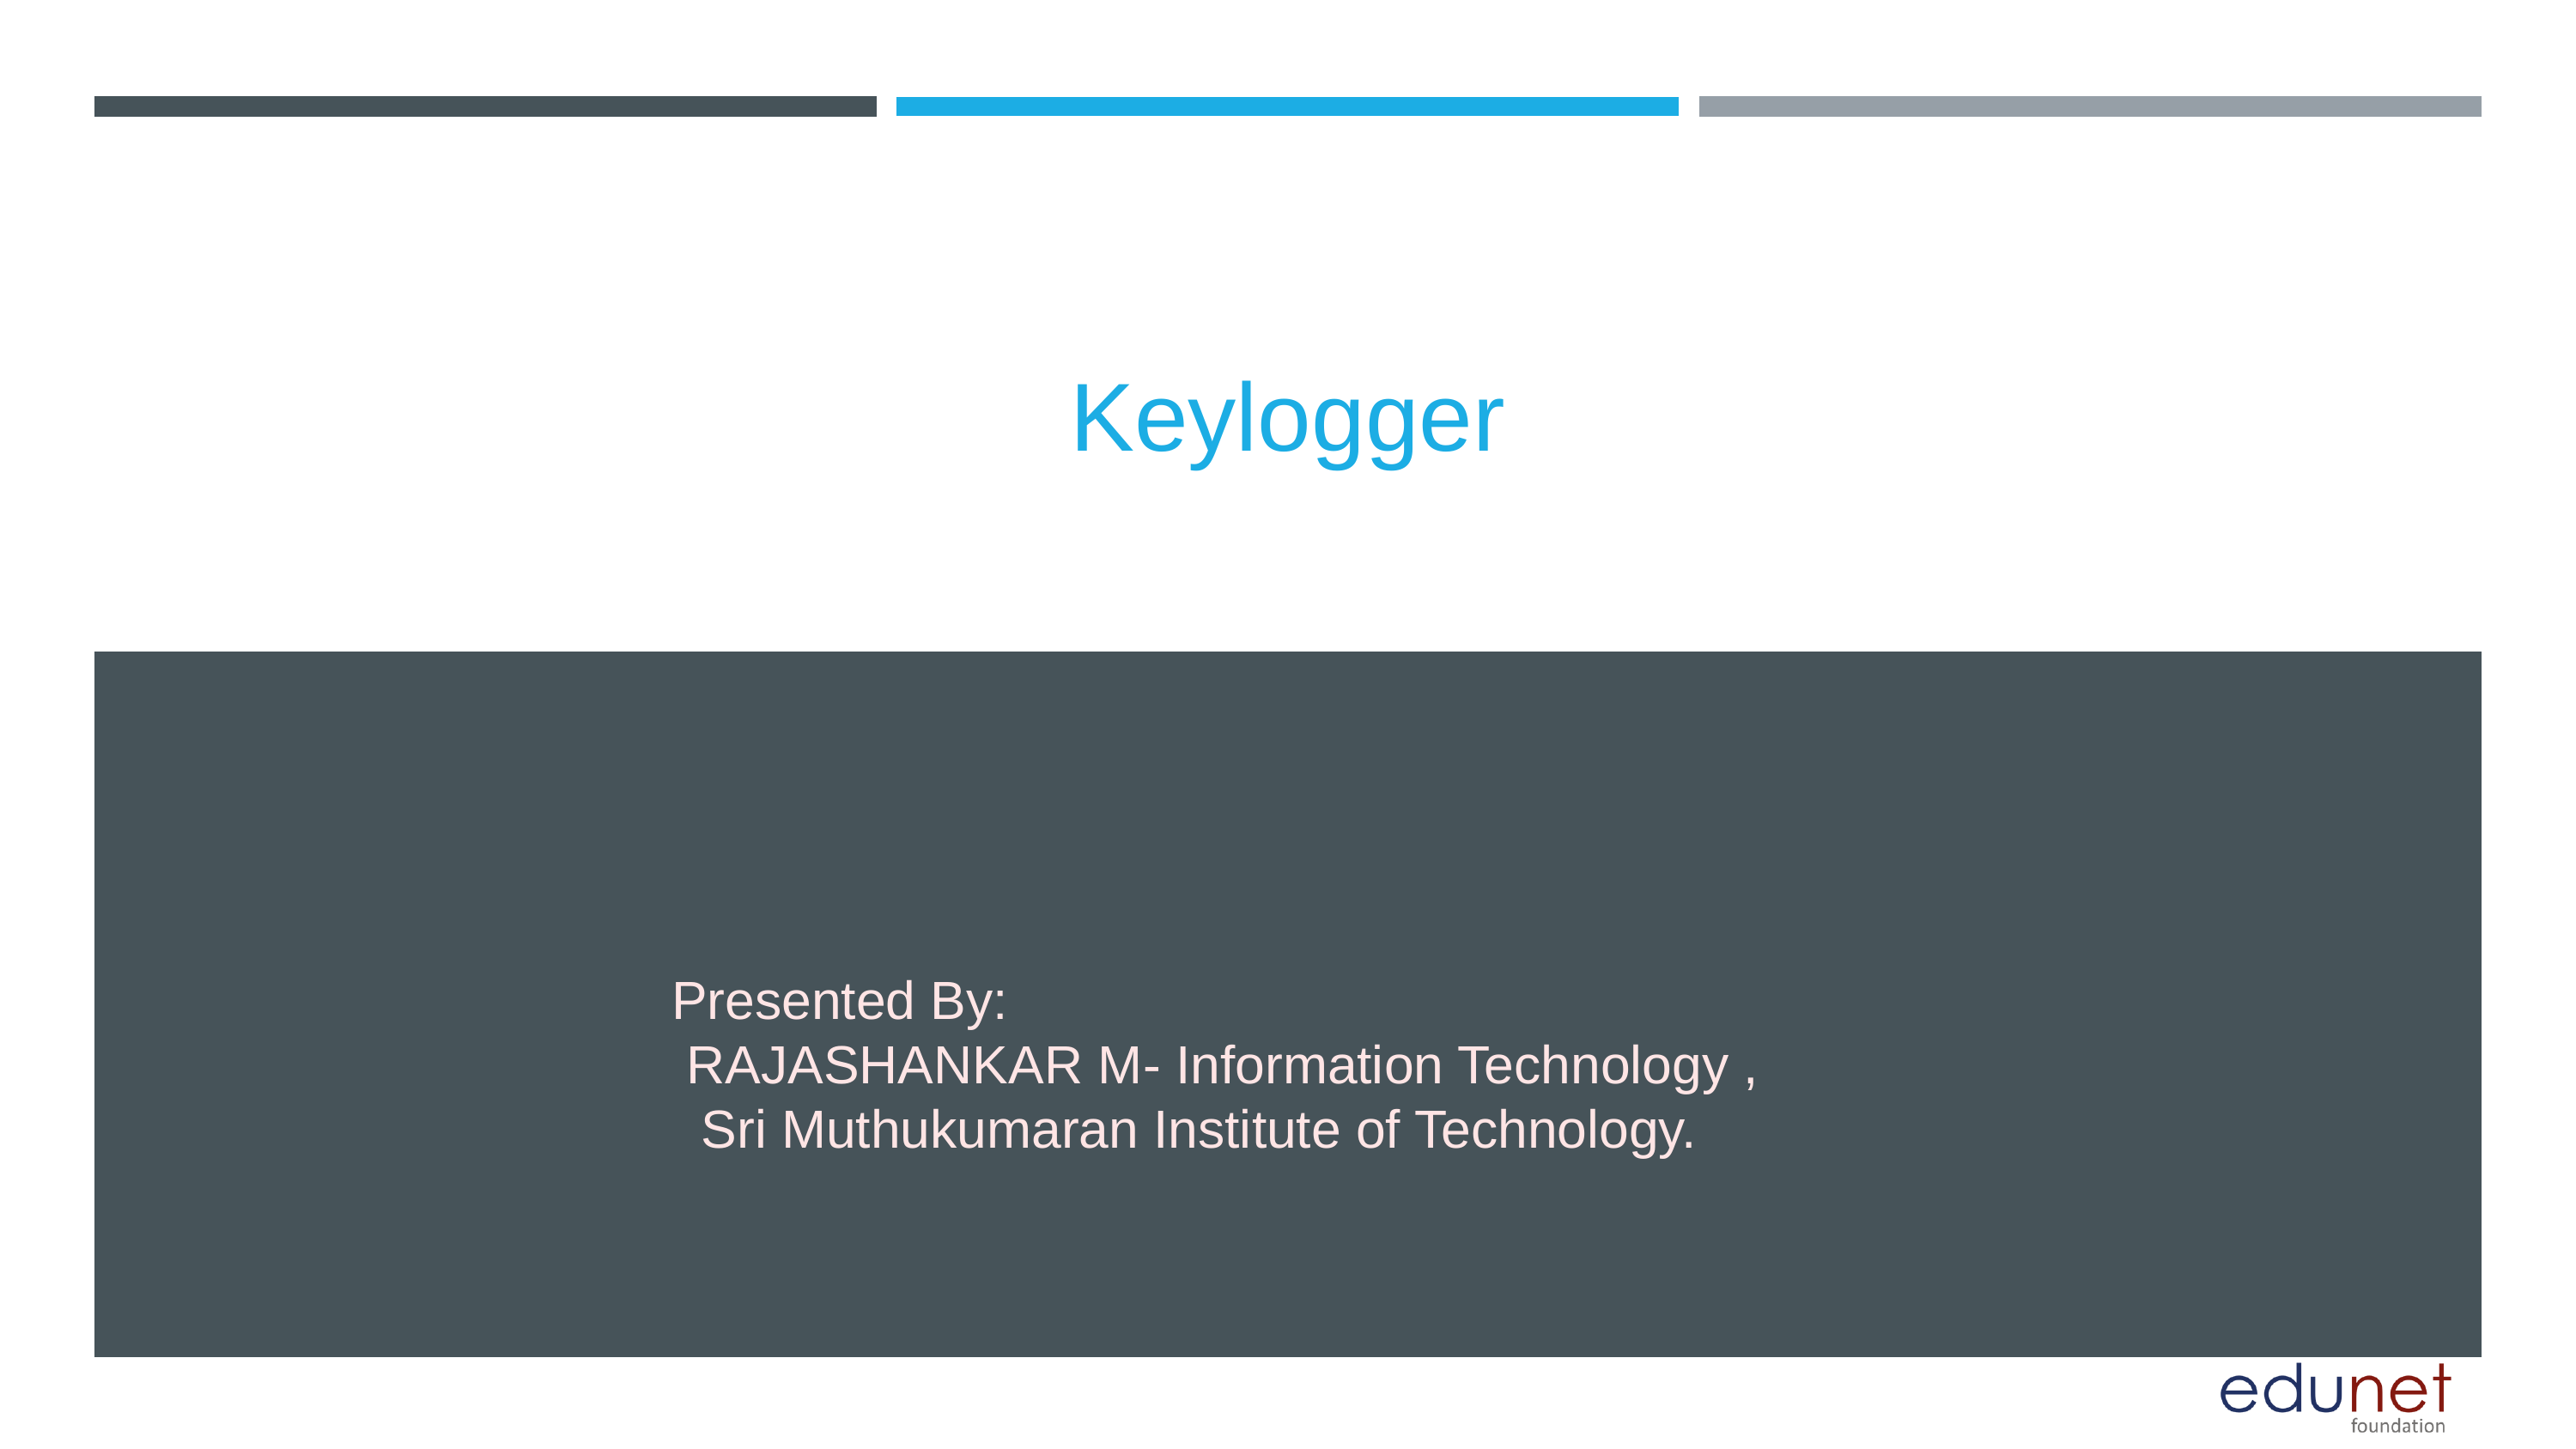

Keylogger

Presented By:
 RAJASHANKAR M- Information Technology ,
  Sri Muthukumaran Institute of Technology.